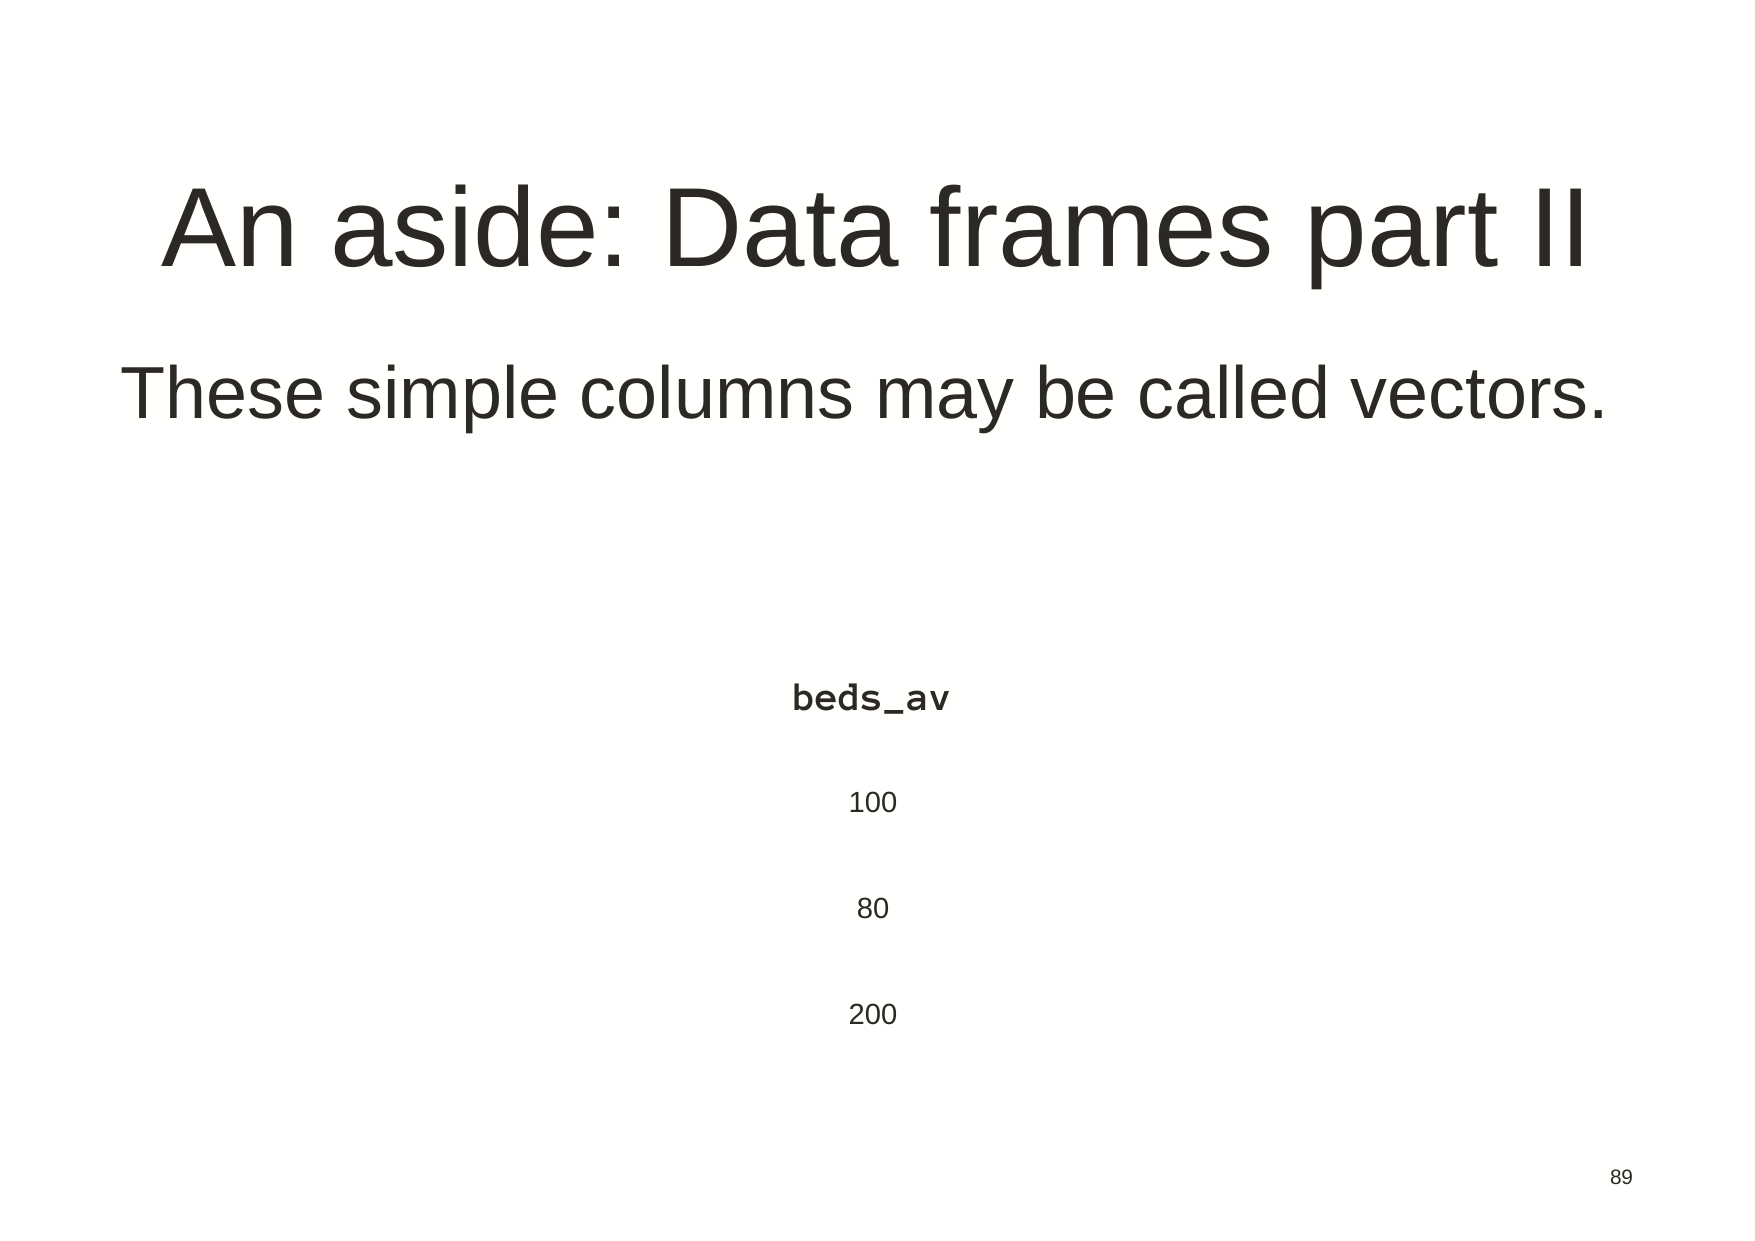

# An aside: Data frames part II

These simple columns may be called vectors.

beds_av
100
80
200
89